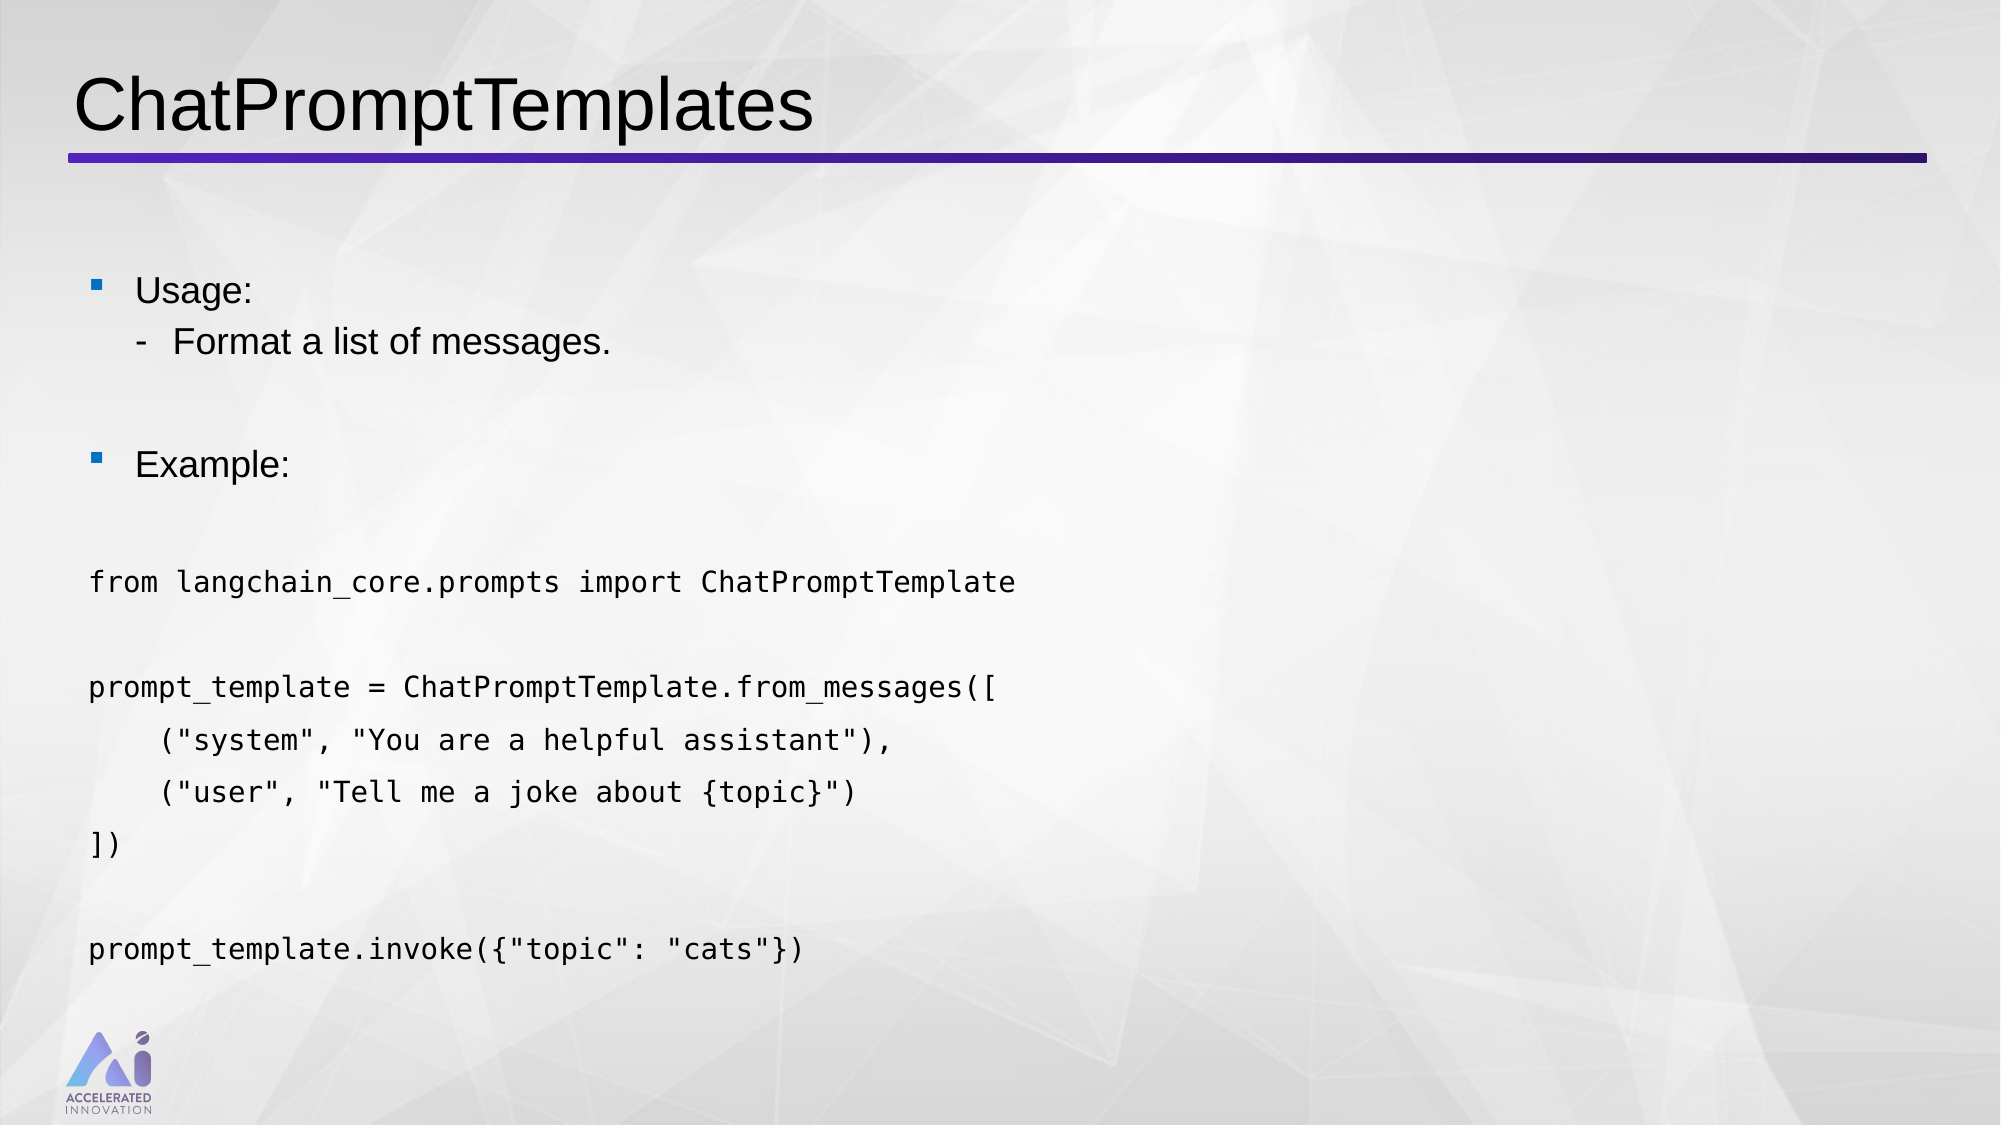

# ChatPromptTemplates

Usage:
Format a list of messages.

Example:

from langchain_core.prompts import ChatPromptTemplate

prompt_template = ChatPromptTemplate.from_messages([
    ("system", "You are a helpful assistant"),
    ("user", "Tell me a joke about {topic}")
])

prompt_template.invoke({"topic": "cats"})